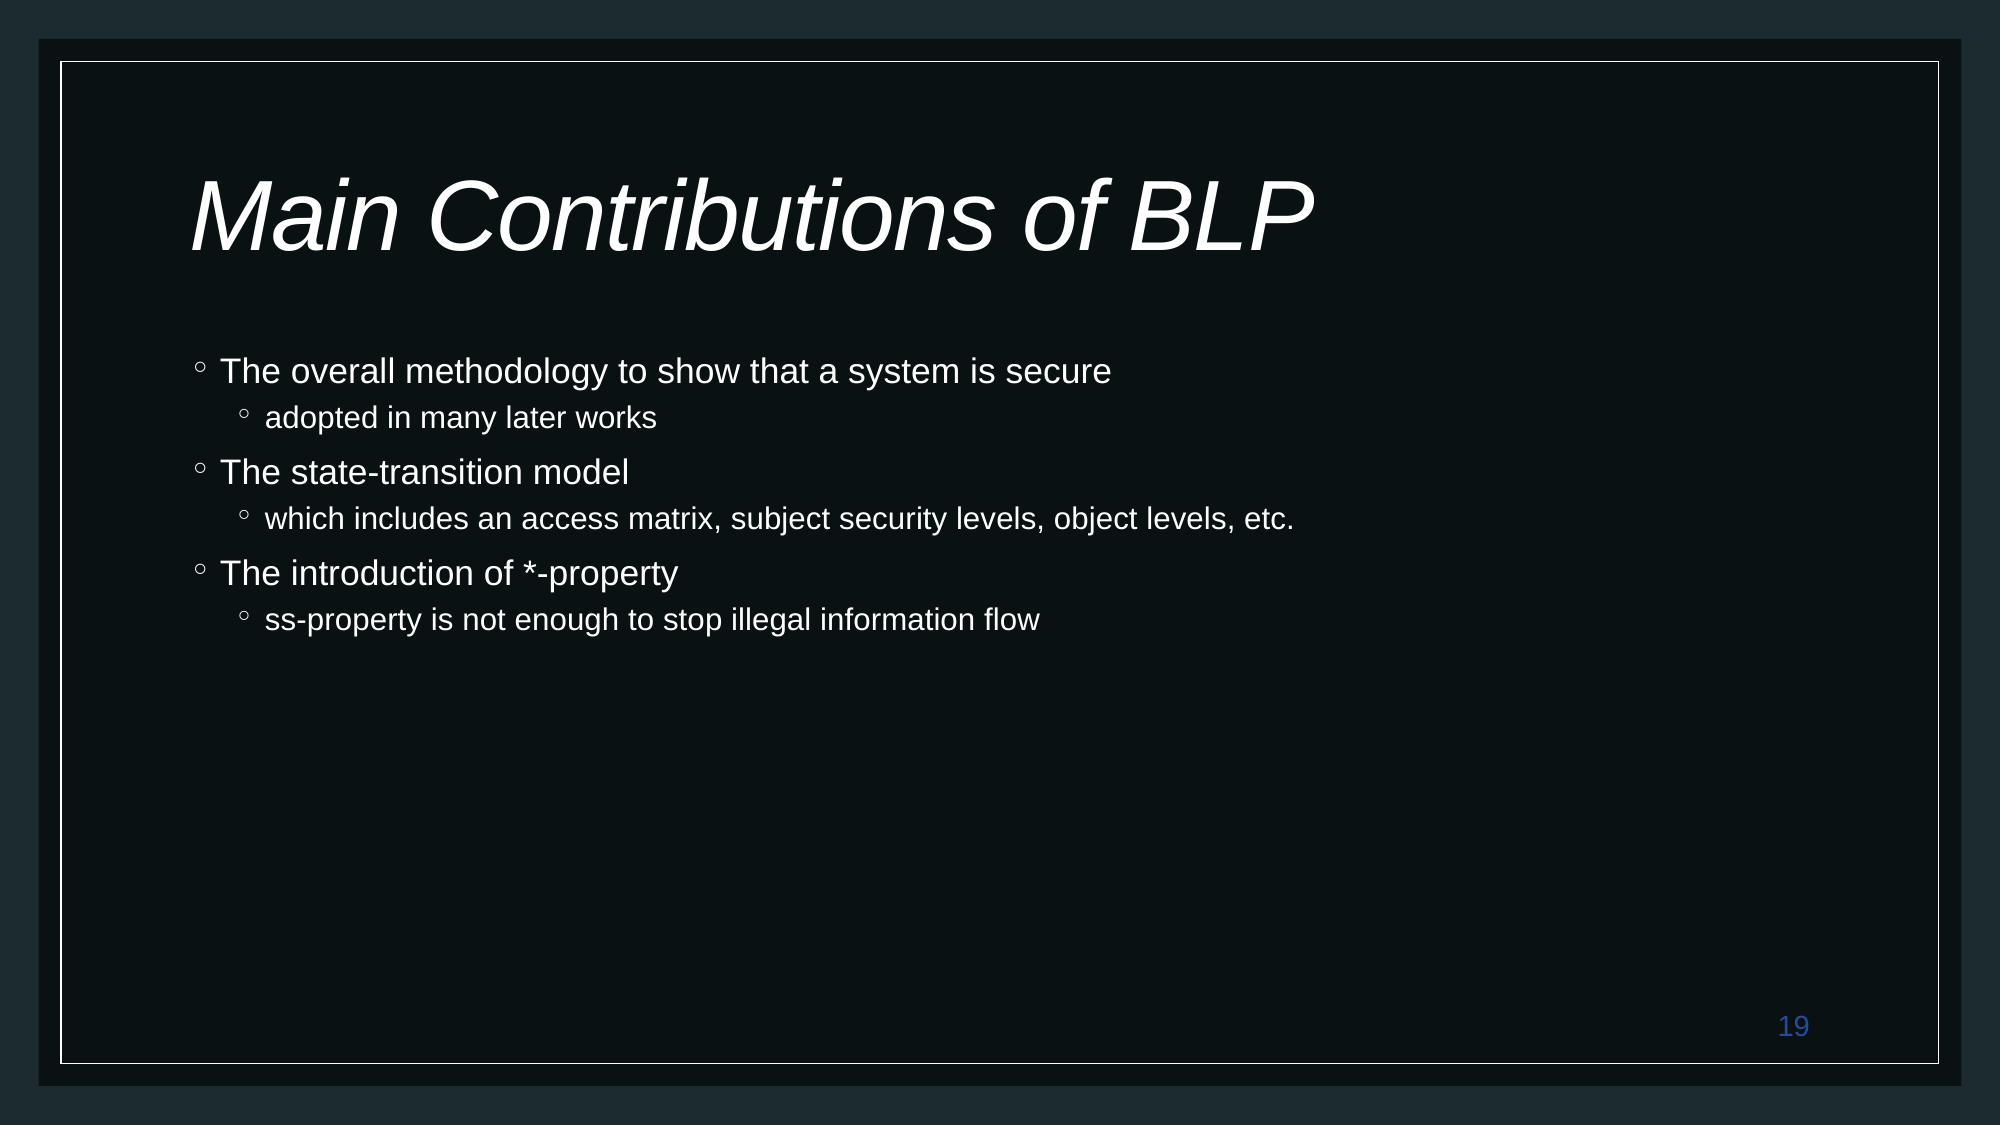

# Main Contributions of BLP
The overall methodology to show that a system is secure
adopted in many later works
The state-transition model
which includes an access matrix, subject security levels, object levels, etc.
The introduction of *-property
ss-property is not enough to stop illegal information flow
19